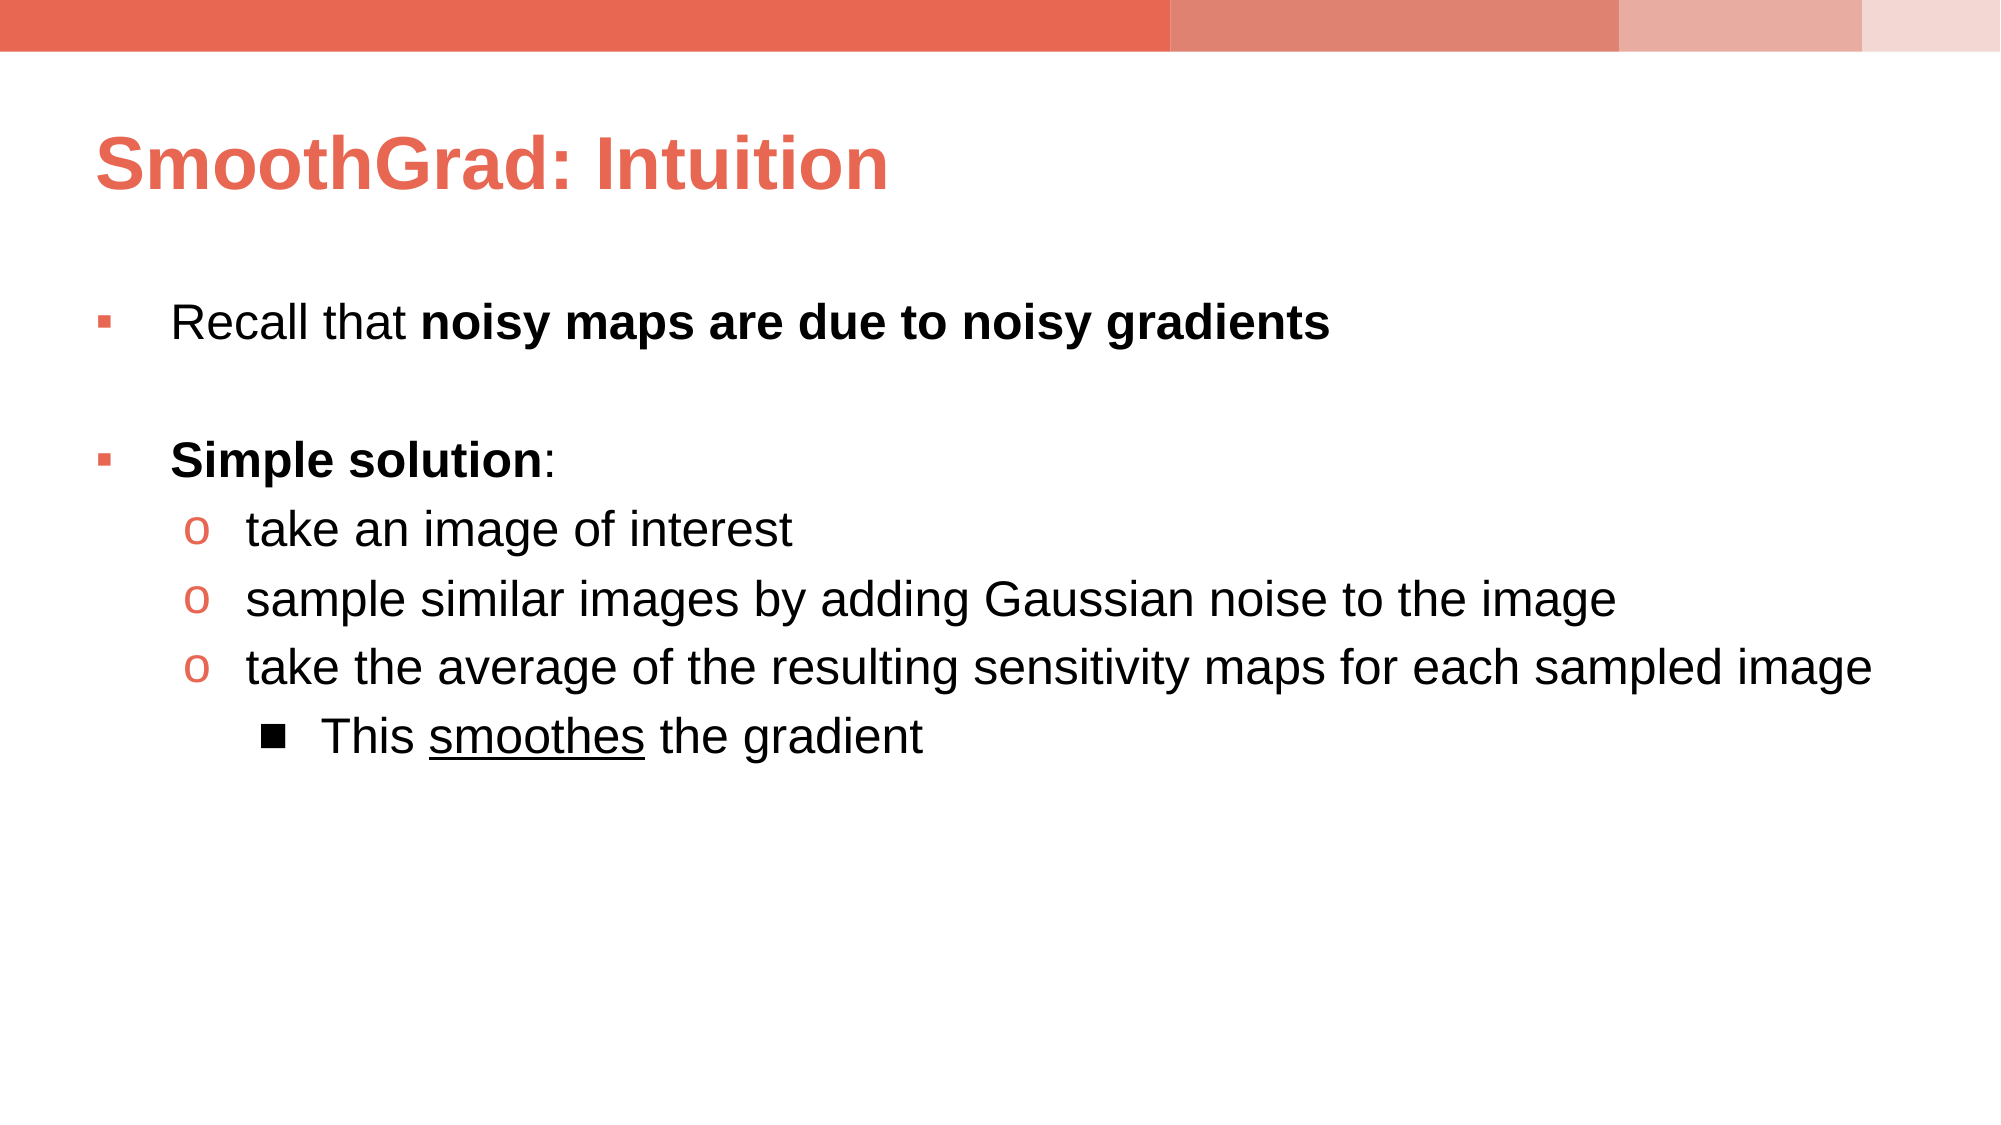

SmoothGrad: Intuition

Recall that noisy maps are due to noisy gradients

Simple solution:
take an image of interest
sample similar images by adding Gaussian noise to the image
take the average of the resulting sensitivity maps for each sampled image
This smoothes the gradient